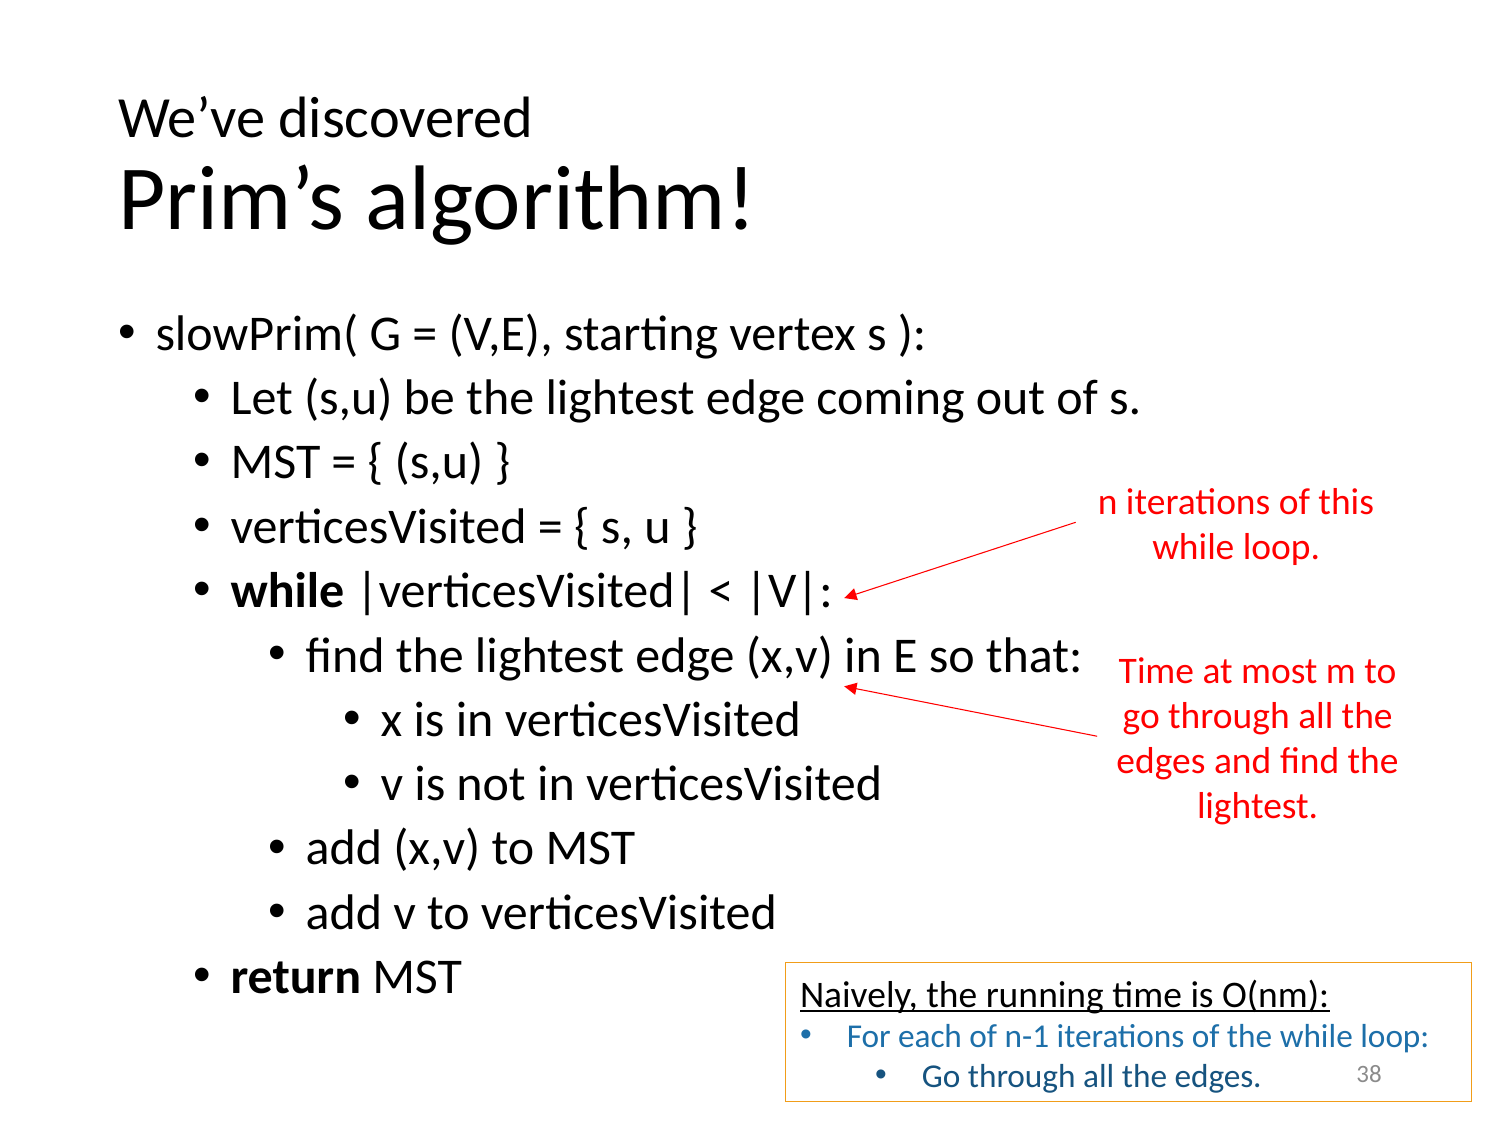

# We’ve discovered Prim’s algorithm!
slowPrim( G = (V,E), starting vertex s ):
Let (s,u) be the lightest edge coming out of s.
MST = { (s,u) }
verticesVisited = { s, u }
while |verticesVisited| < |V|:
find the lightest edge (x,v) in E so that:
x is in verticesVisited
v is not in verticesVisited
add (x,v) to MST
add v to verticesVisited
return MST
n iterations of this while loop.
Time at most m to go through all the edges and find the lightest.
Naively, the running time is O(nm):
For each of n-1 iterations of the while loop:
Go through all the edges.
38